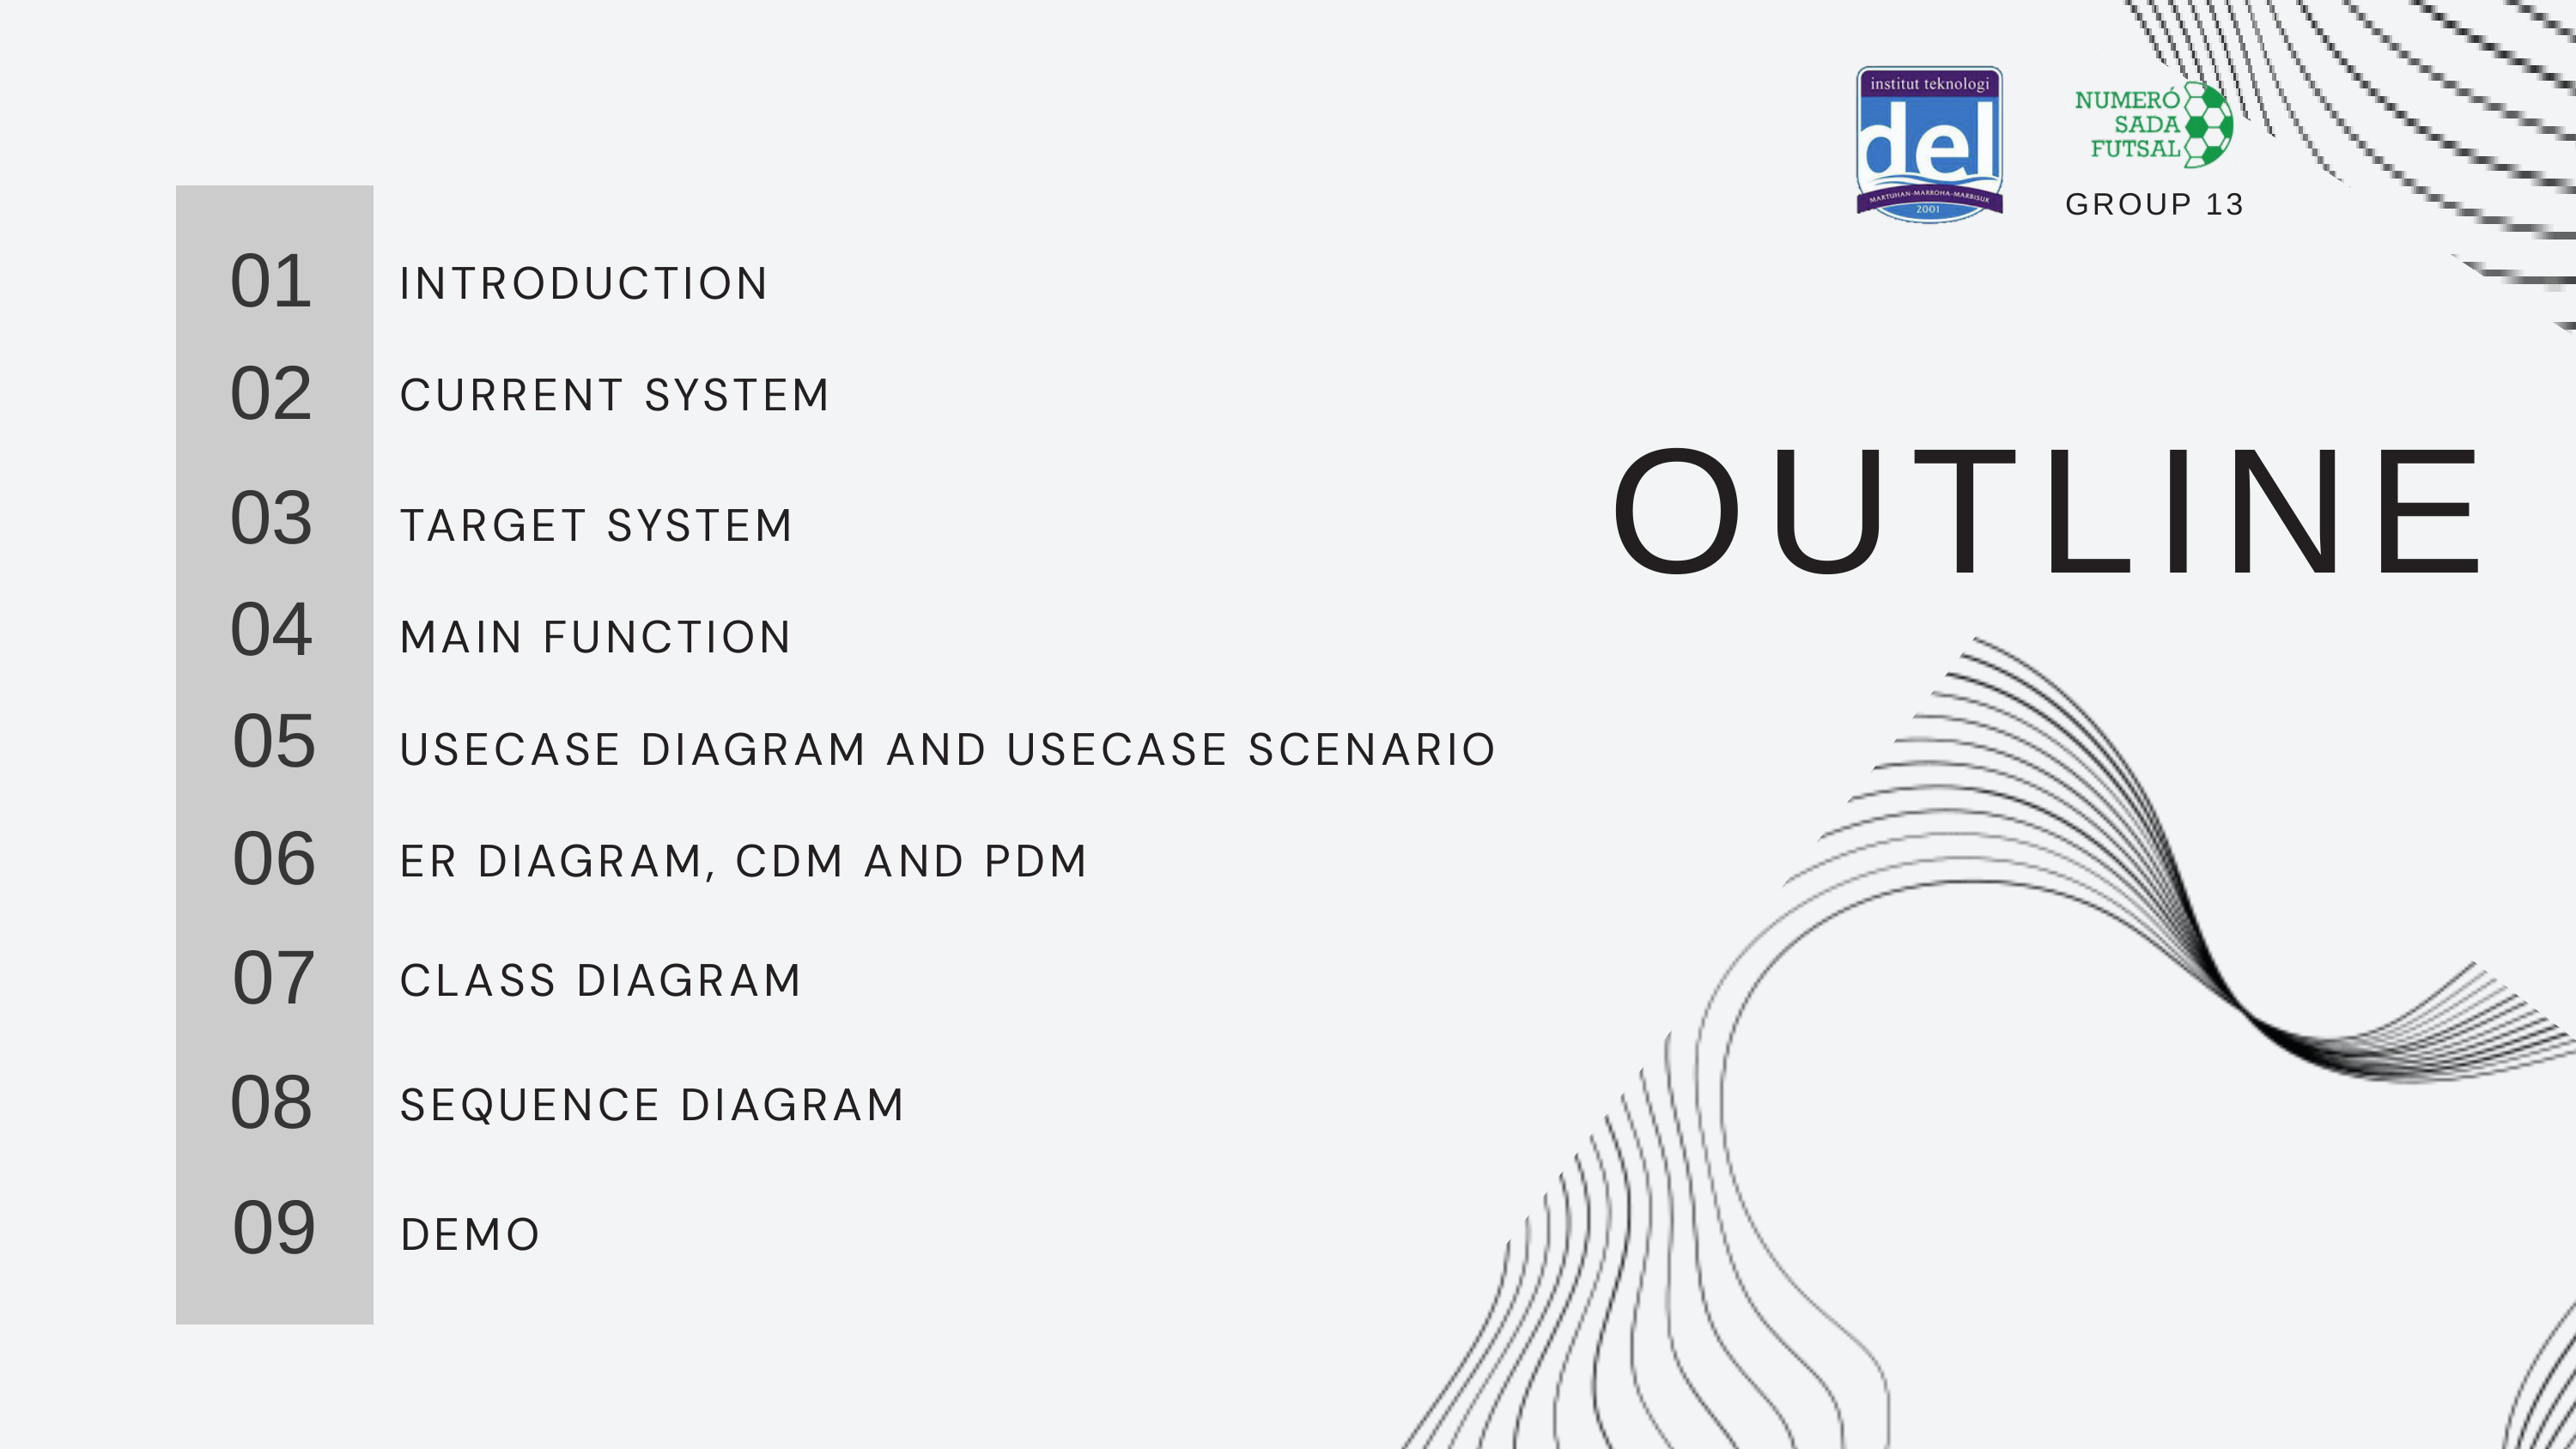

GROUP 13

01
INTRODUCTION
02
CURRENT SYSTEM
OUTLINE
03
TARGET SYSTEM
04
MAIN FUNCTION
05
USECASE DIAGRAM AND USECASE SCENARIO
06

ER DIAGRAM, CDM AND PDM
07
CLASS DIAGRAM
08
SEQUENCE DIAGRAM
09
DEMO